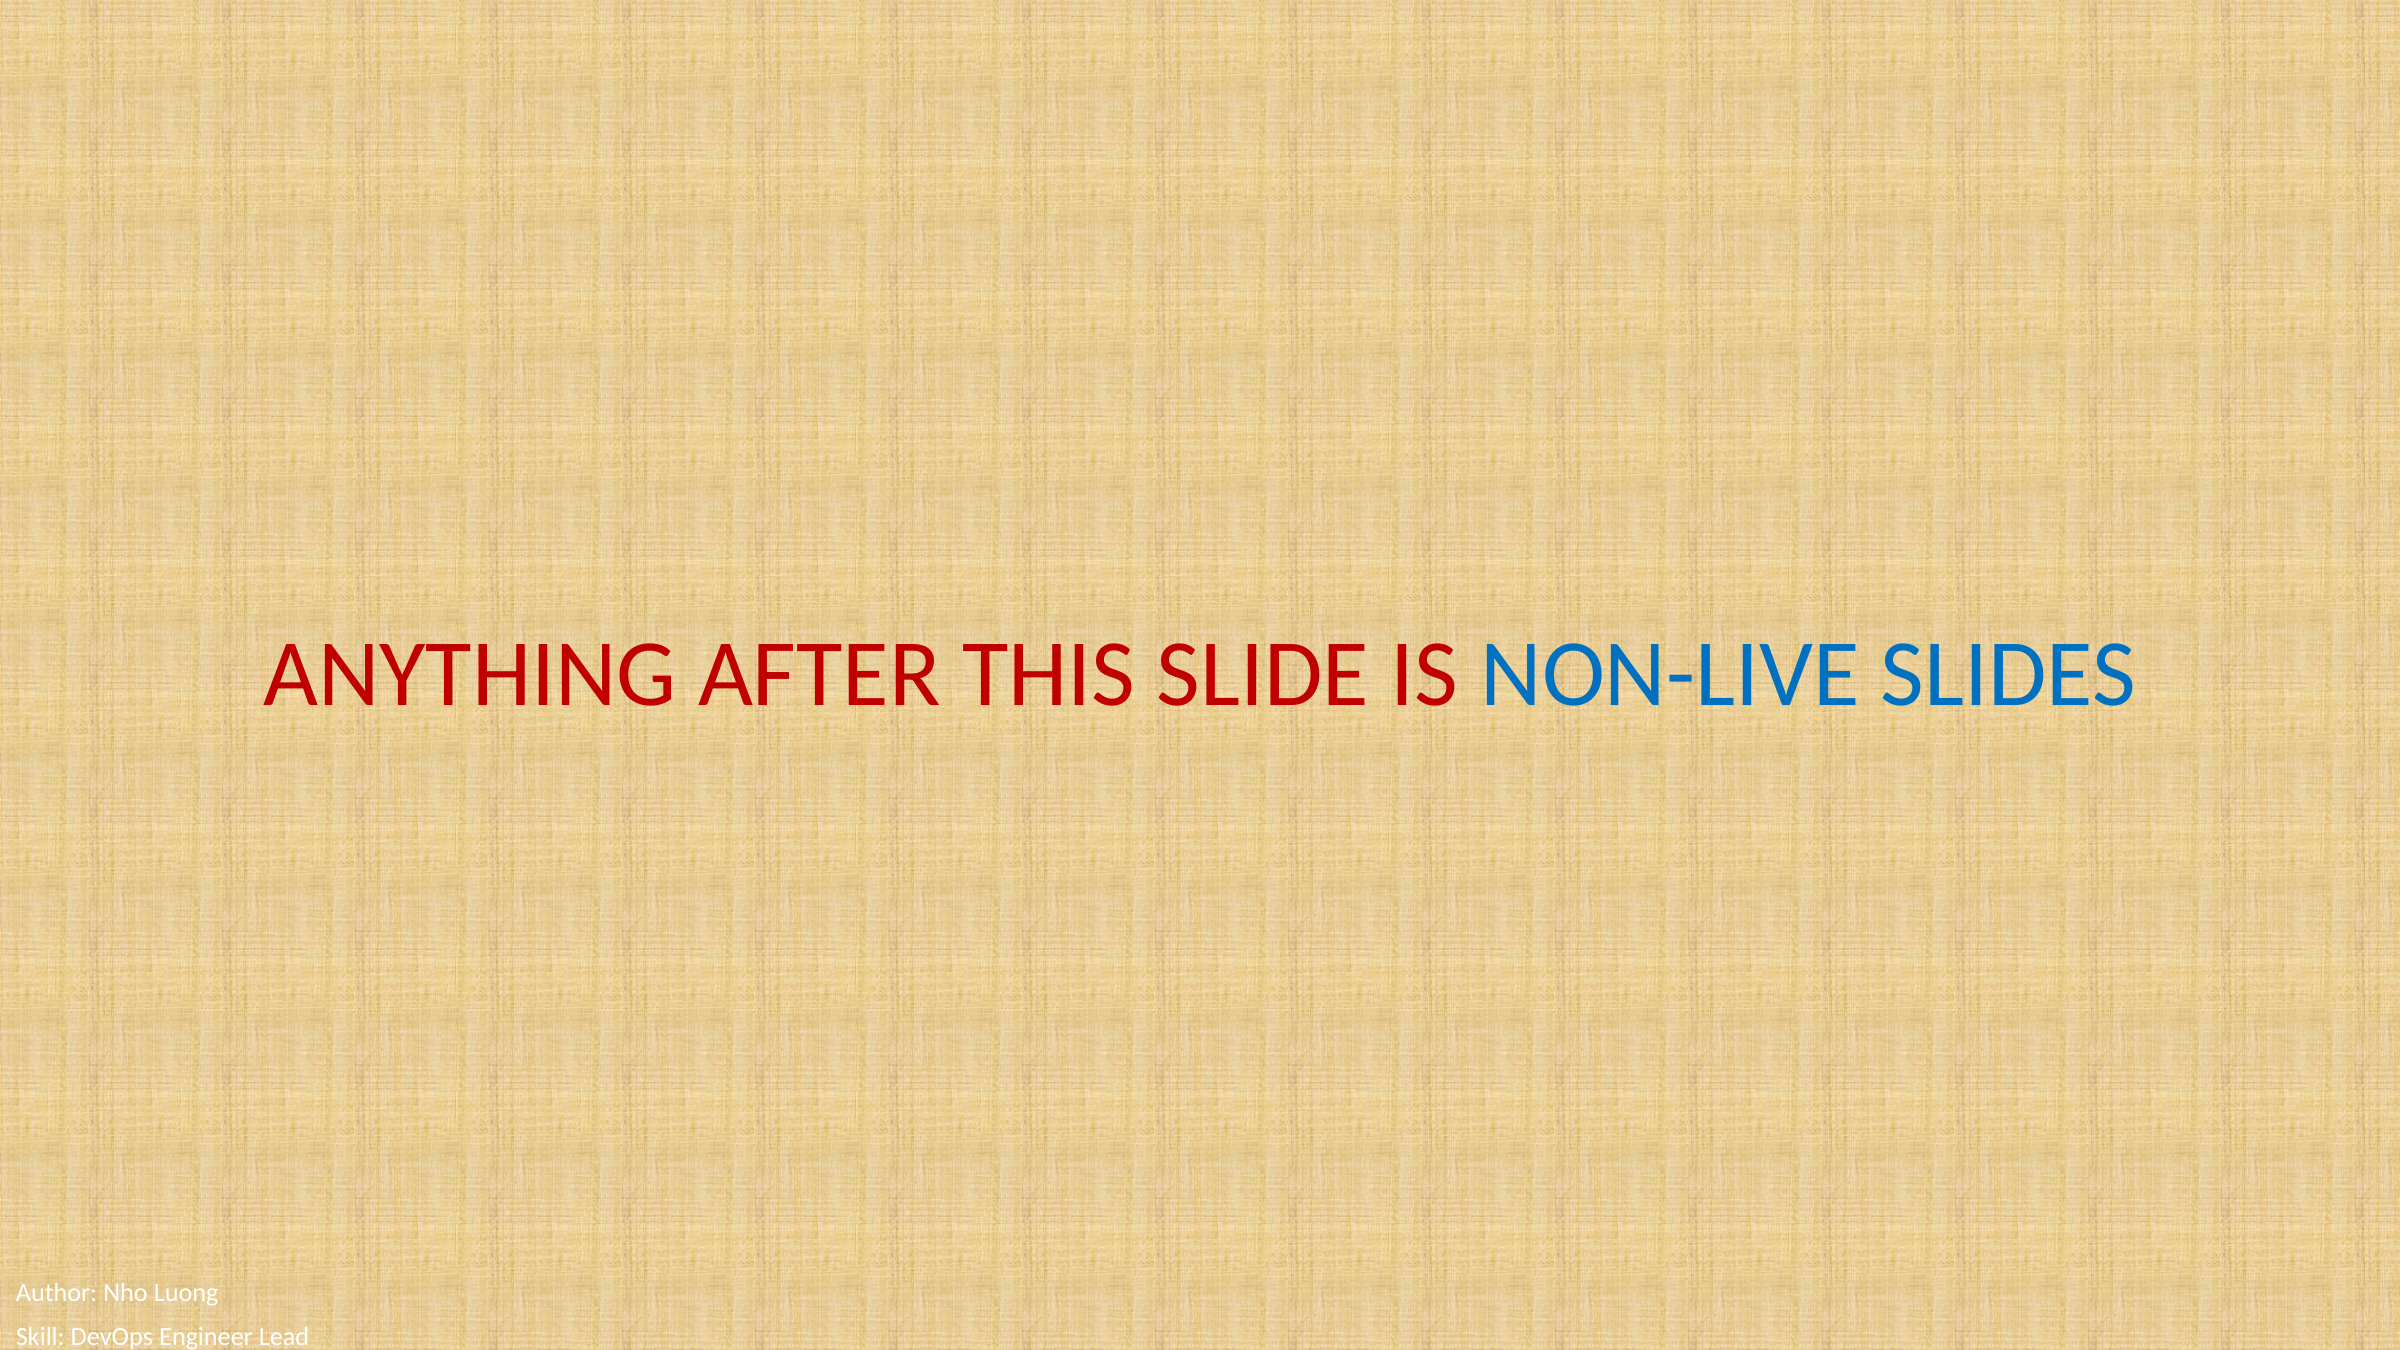

# ANYTHING AFTER THIS SLIDE IS NON-LIVE SLIDES
Author: Nho Luong
Skill: DevOps Engineer Lead